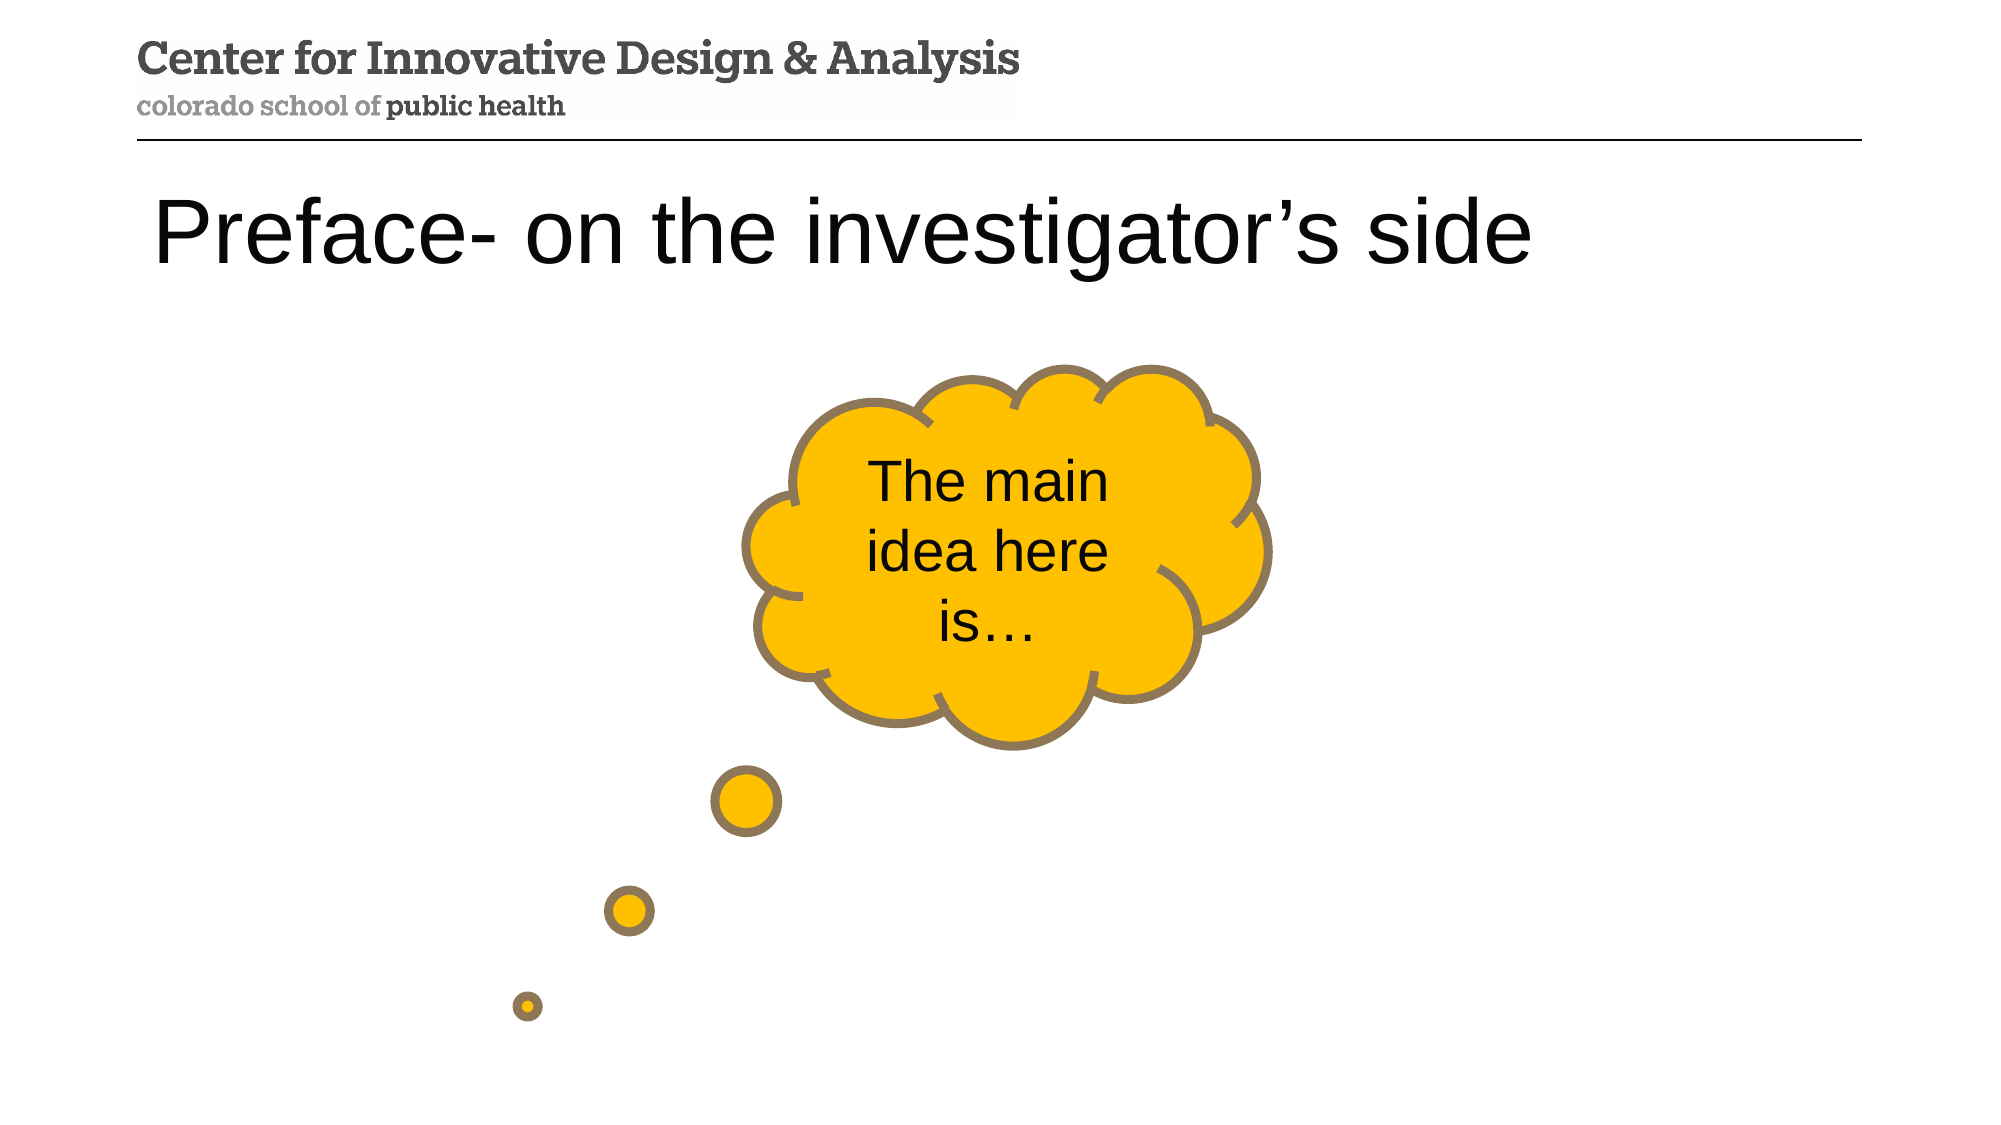

# Preface- on the investigator’s side
The main idea here is…